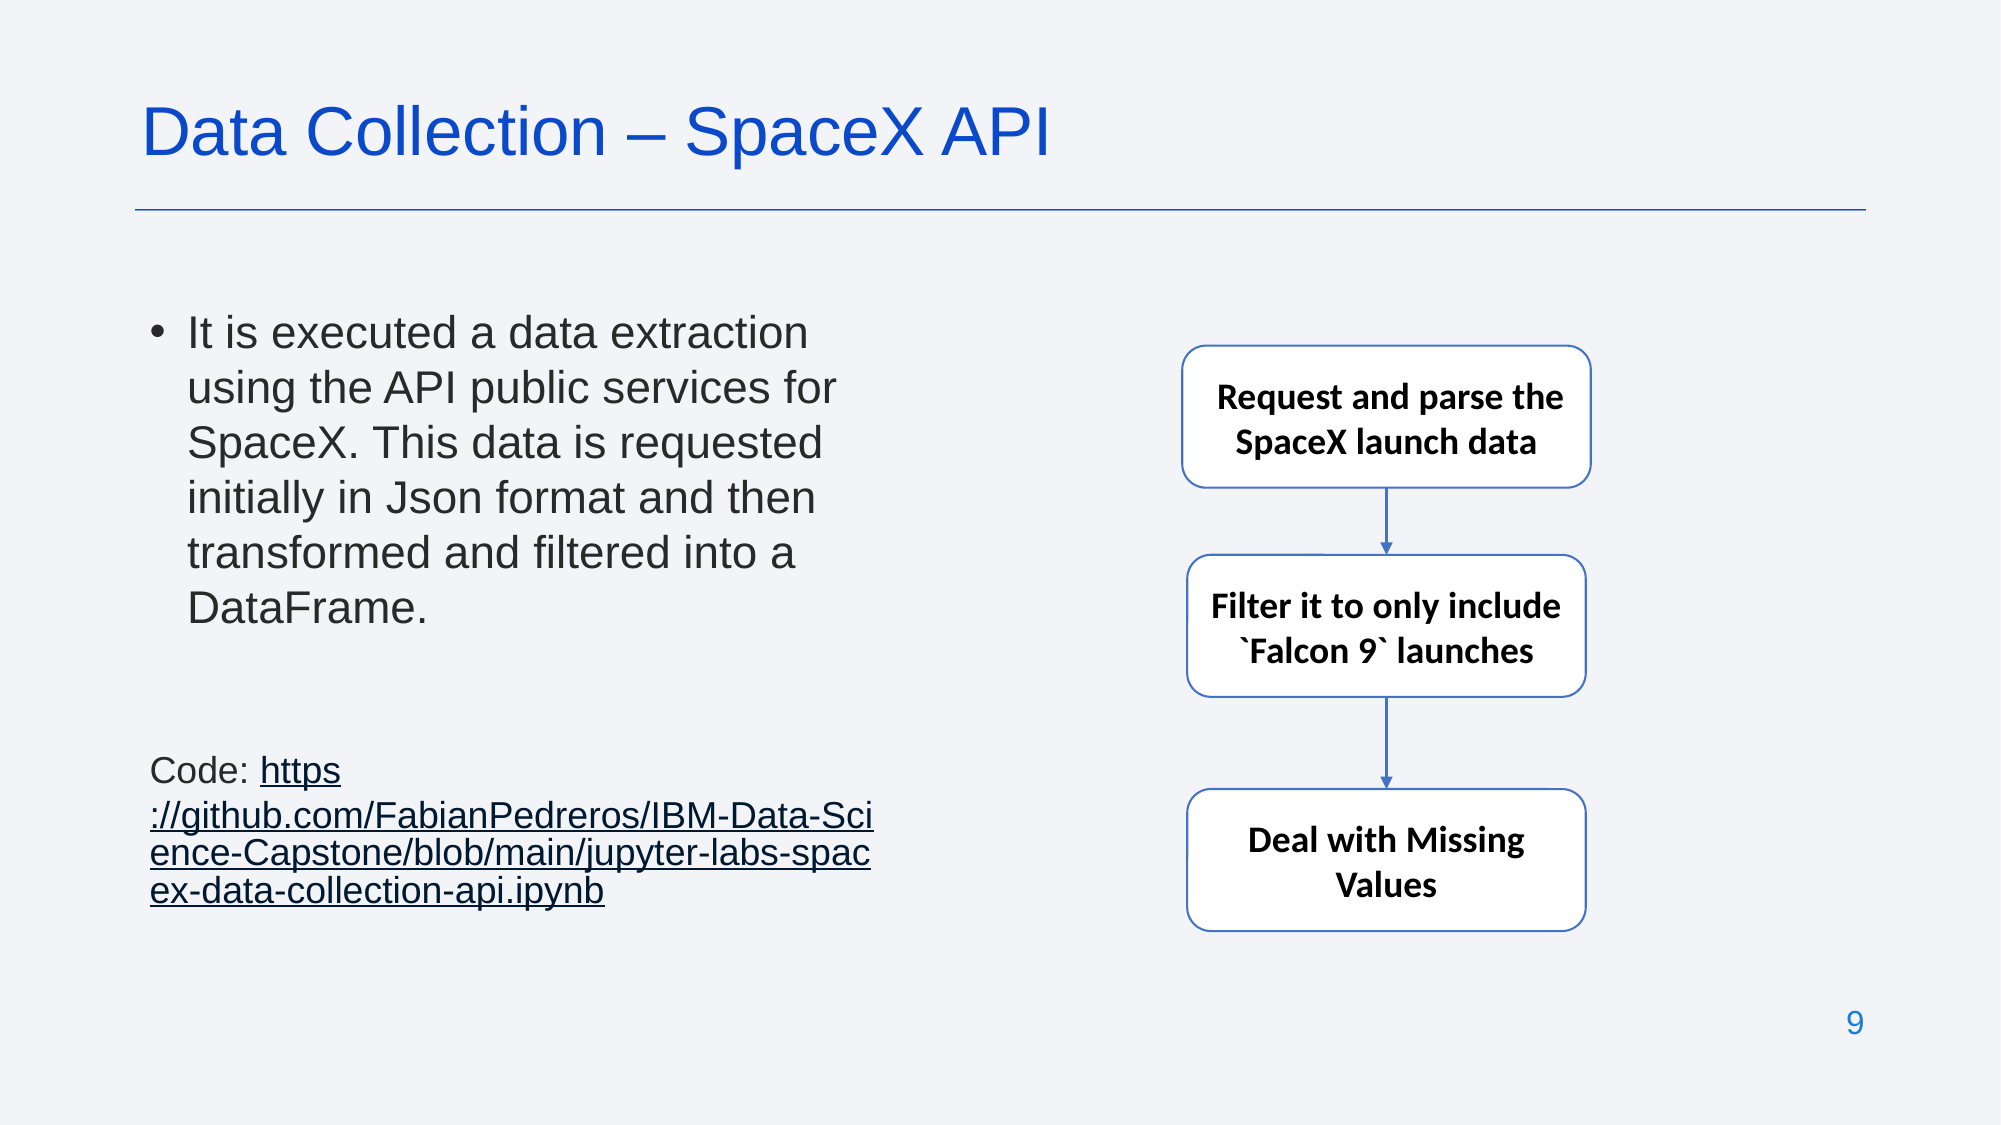

Data Collection – SpaceX API
It is executed a data extraction using the API public services for SpaceX. This data is requested initially in Json format and then transformed and filtered into a DataFrame.

Code: https://github.com/FabianPedreros/IBM-Data-Science-Capstone/blob/main/jupyter-labs-spacex-data-collection-api.ipynb

 Request and parse the SpaceX launch data
Filter it to only include `Falcon 9` launches
Deal with Missing Values
9